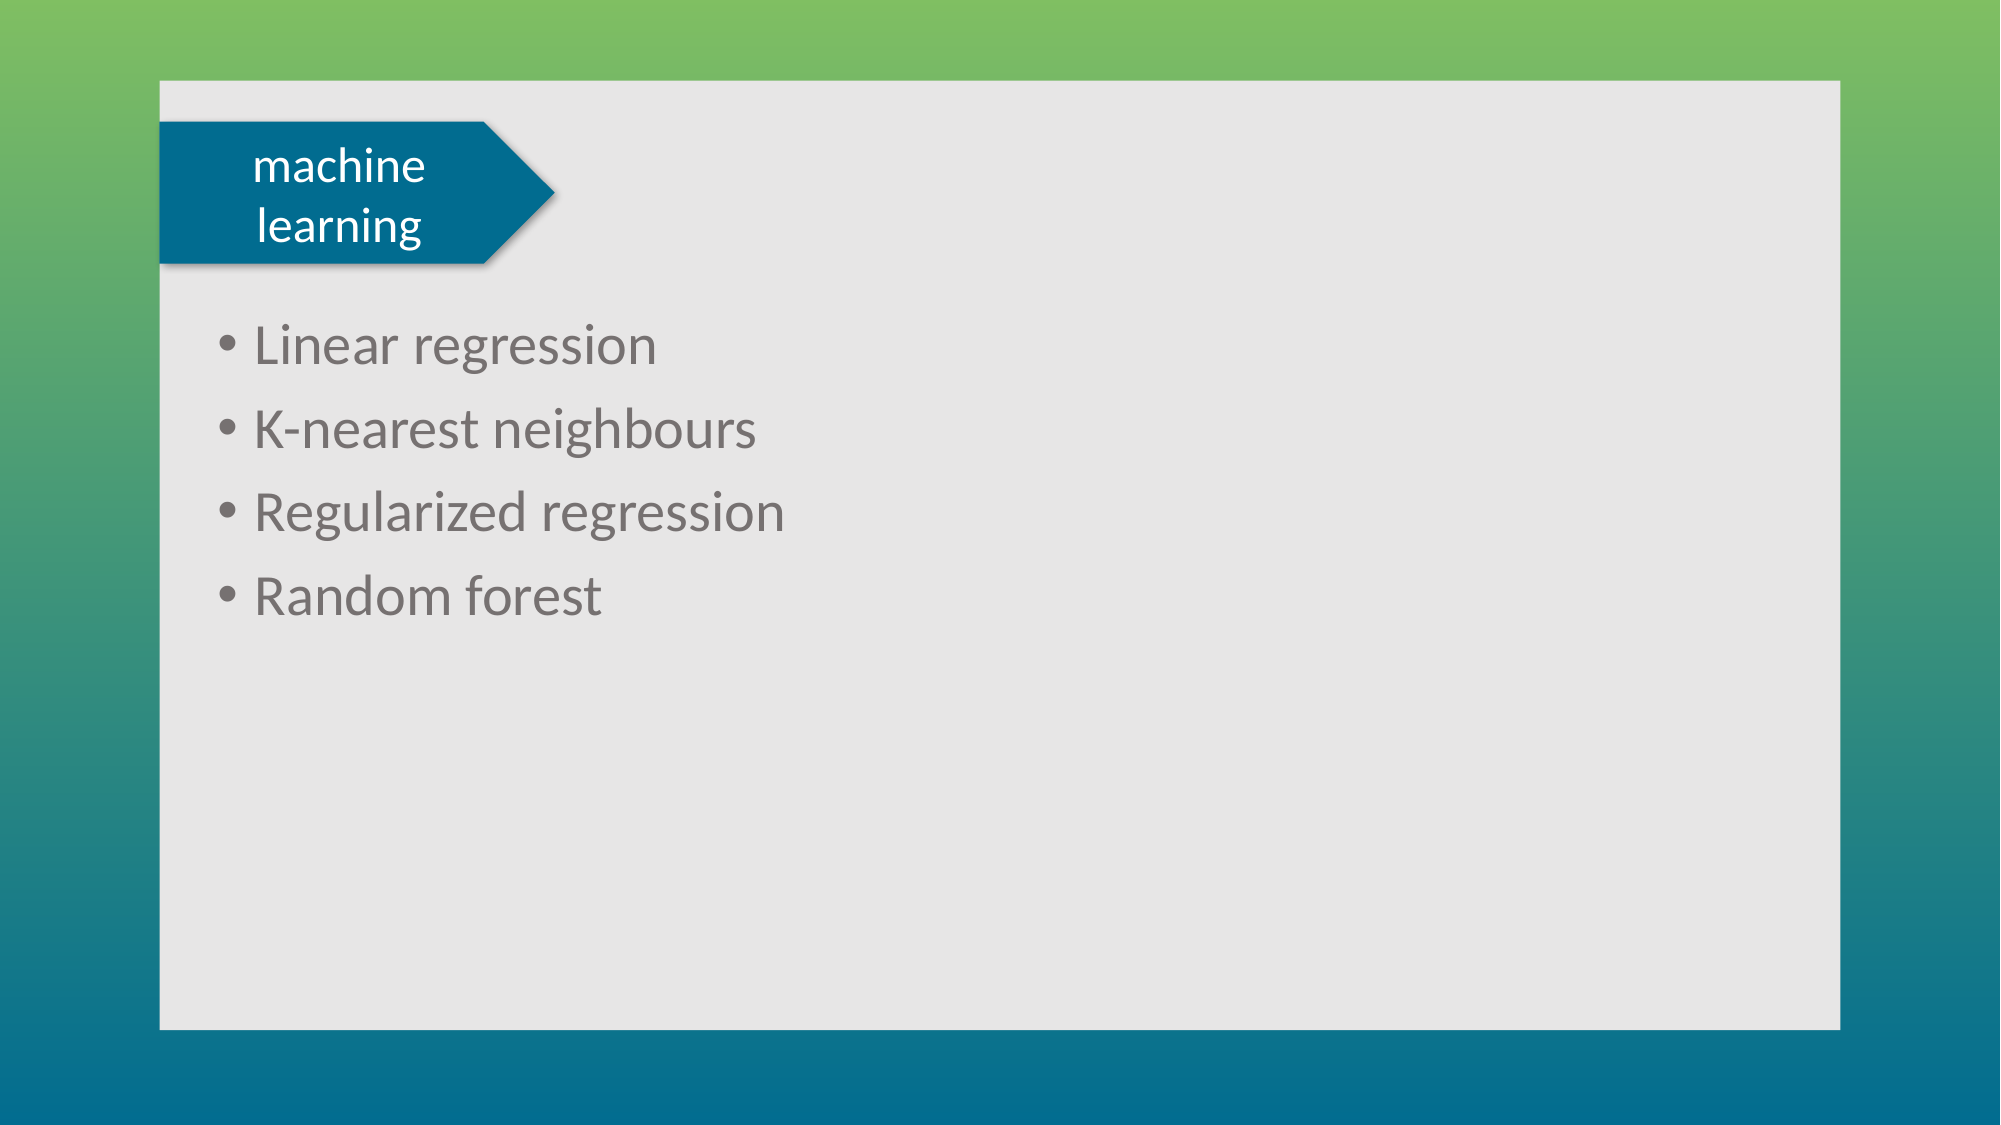

machine learning
Linear regression
K-nearest neighbours
Regularized regression
Random forest